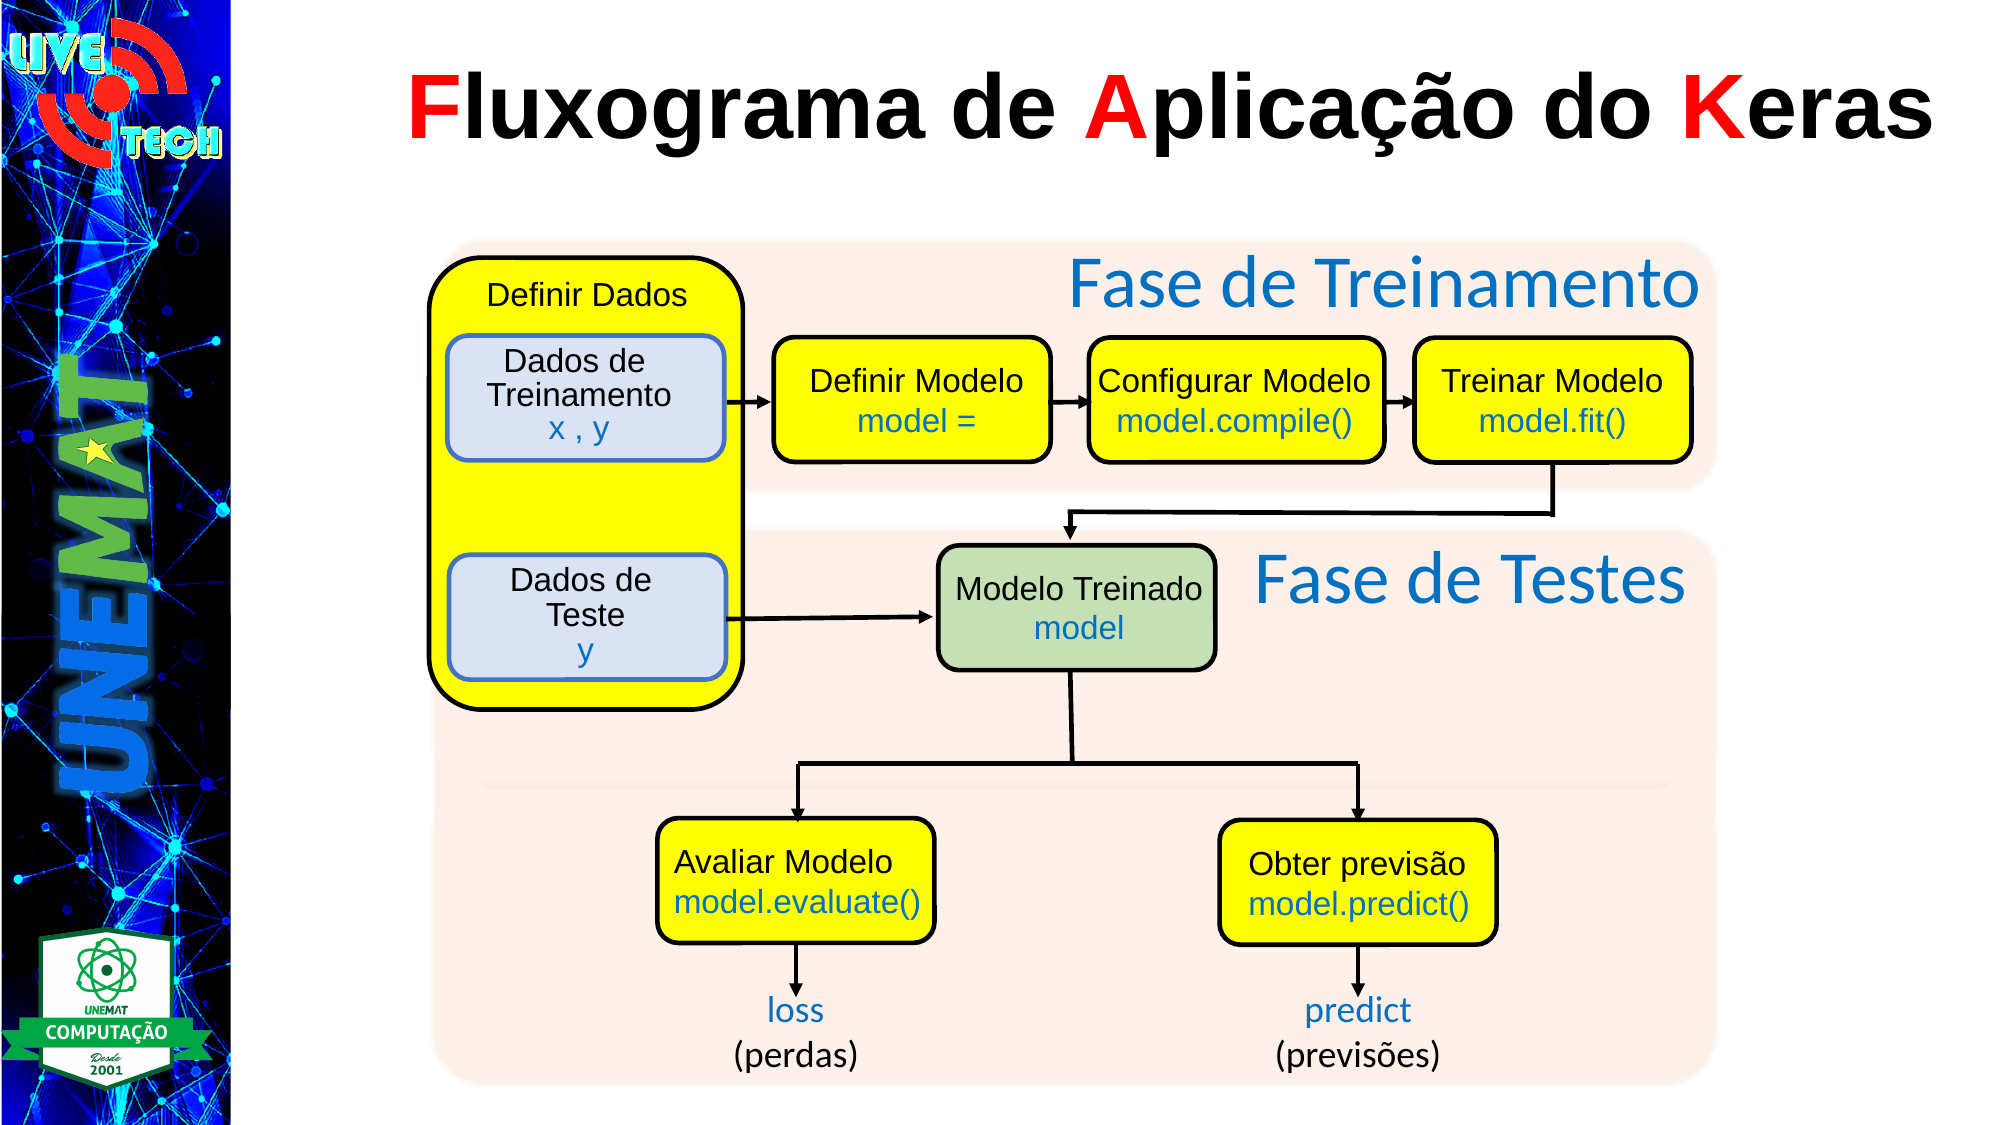

# Fluxograma de Aplicação do Keras
Fase de Treinamento

Definir Dados

Dados de
Treinamentox , y

Definir Modelo
model =

Configurar Modelo
model.compile()

Treinar Modelo
model.fit()

Fase de Testes

Modelo Treinado
model

Dados de
Teste
y

Avaliar Modelo
model.evaluate()

Obter previsão
model.predict()
loss
(perdas)
predict
(previsões)